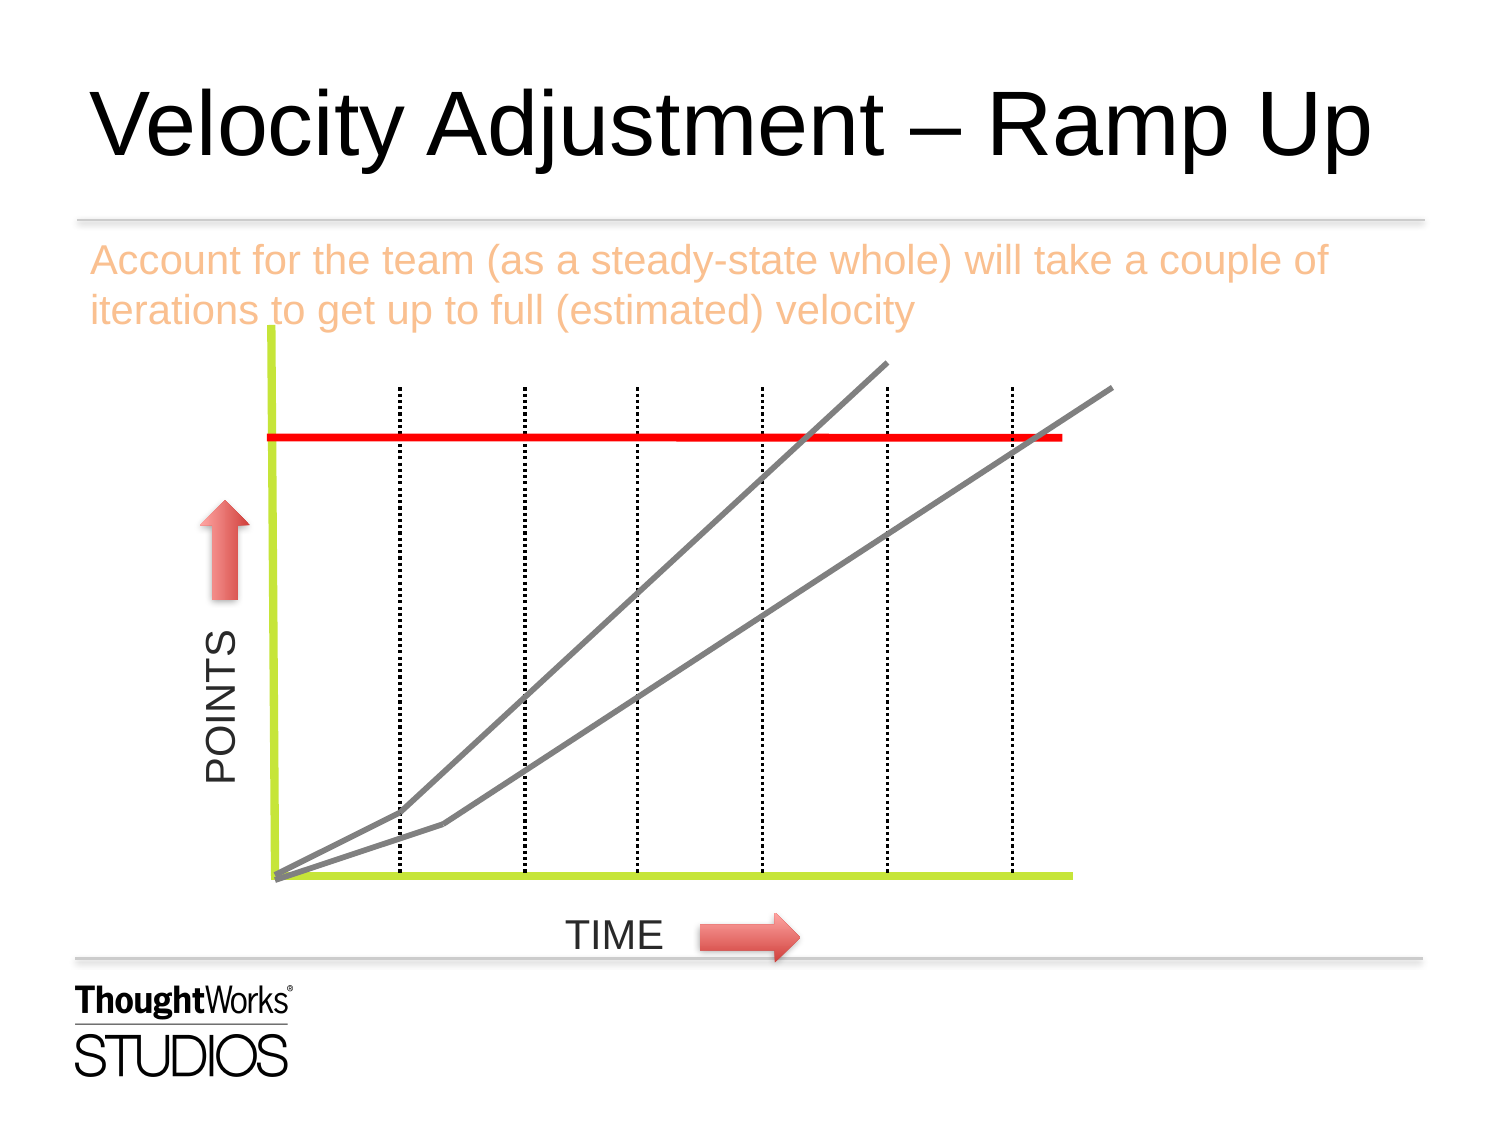

# Velocity Adjustment – Ramp Up
Account for the team (as a steady-state whole) will take a couple of iterations to get up to full (estimated) velocity

POINTS
TIME